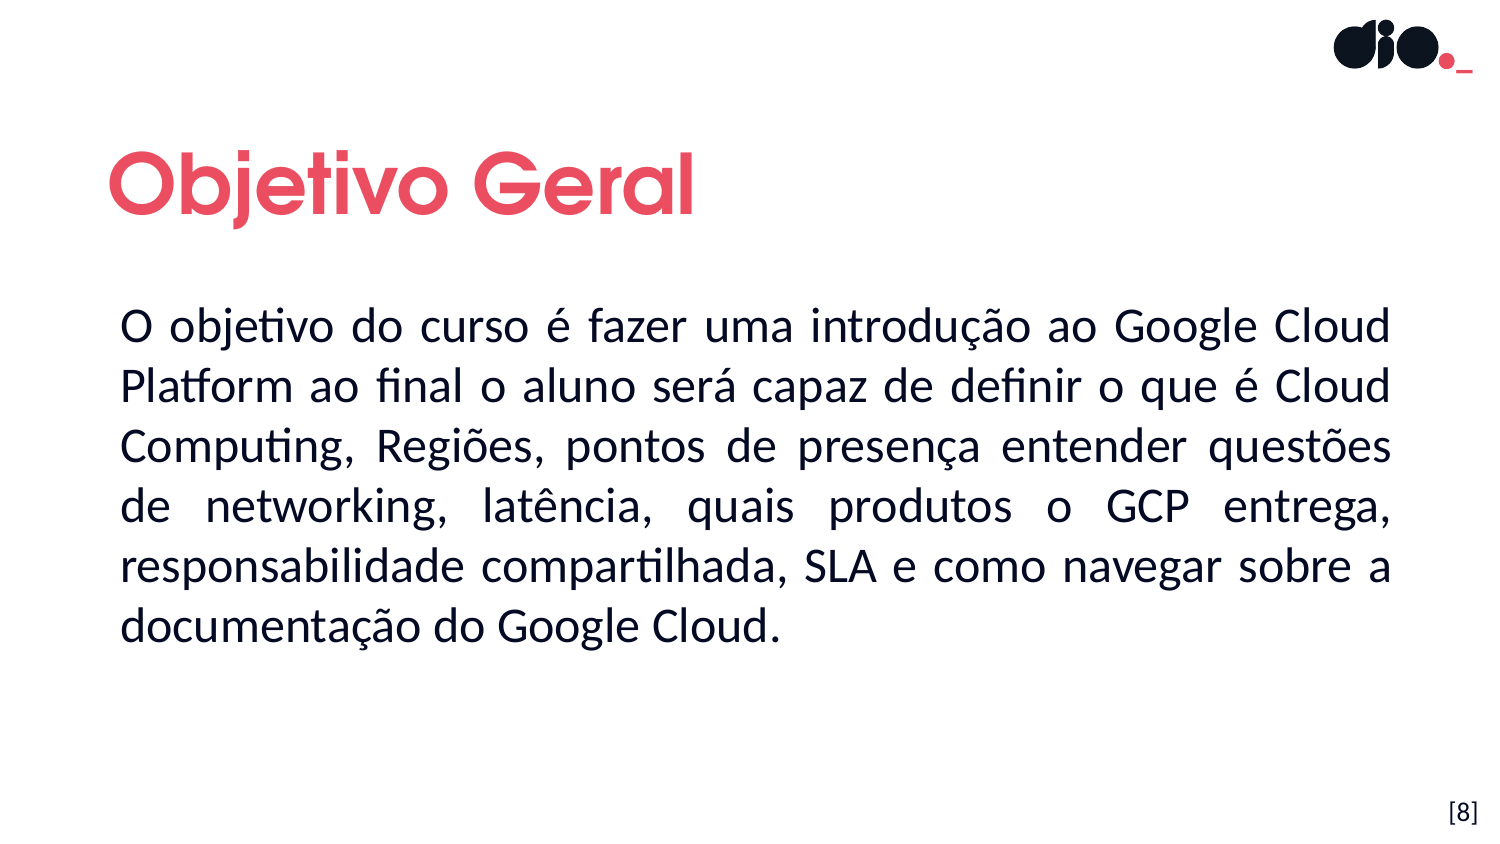

Objetivo Geral
O objetivo do curso é fazer uma introdução ao Google Cloud Platform ao final o aluno será capaz de definir o que é Cloud Computing, Regiões, pontos de presença entender questões de networking, latência, quais produtos o GCP entrega, responsabilidade compartilhada, SLA e como navegar sobre a documentação do Google Cloud.
[8]